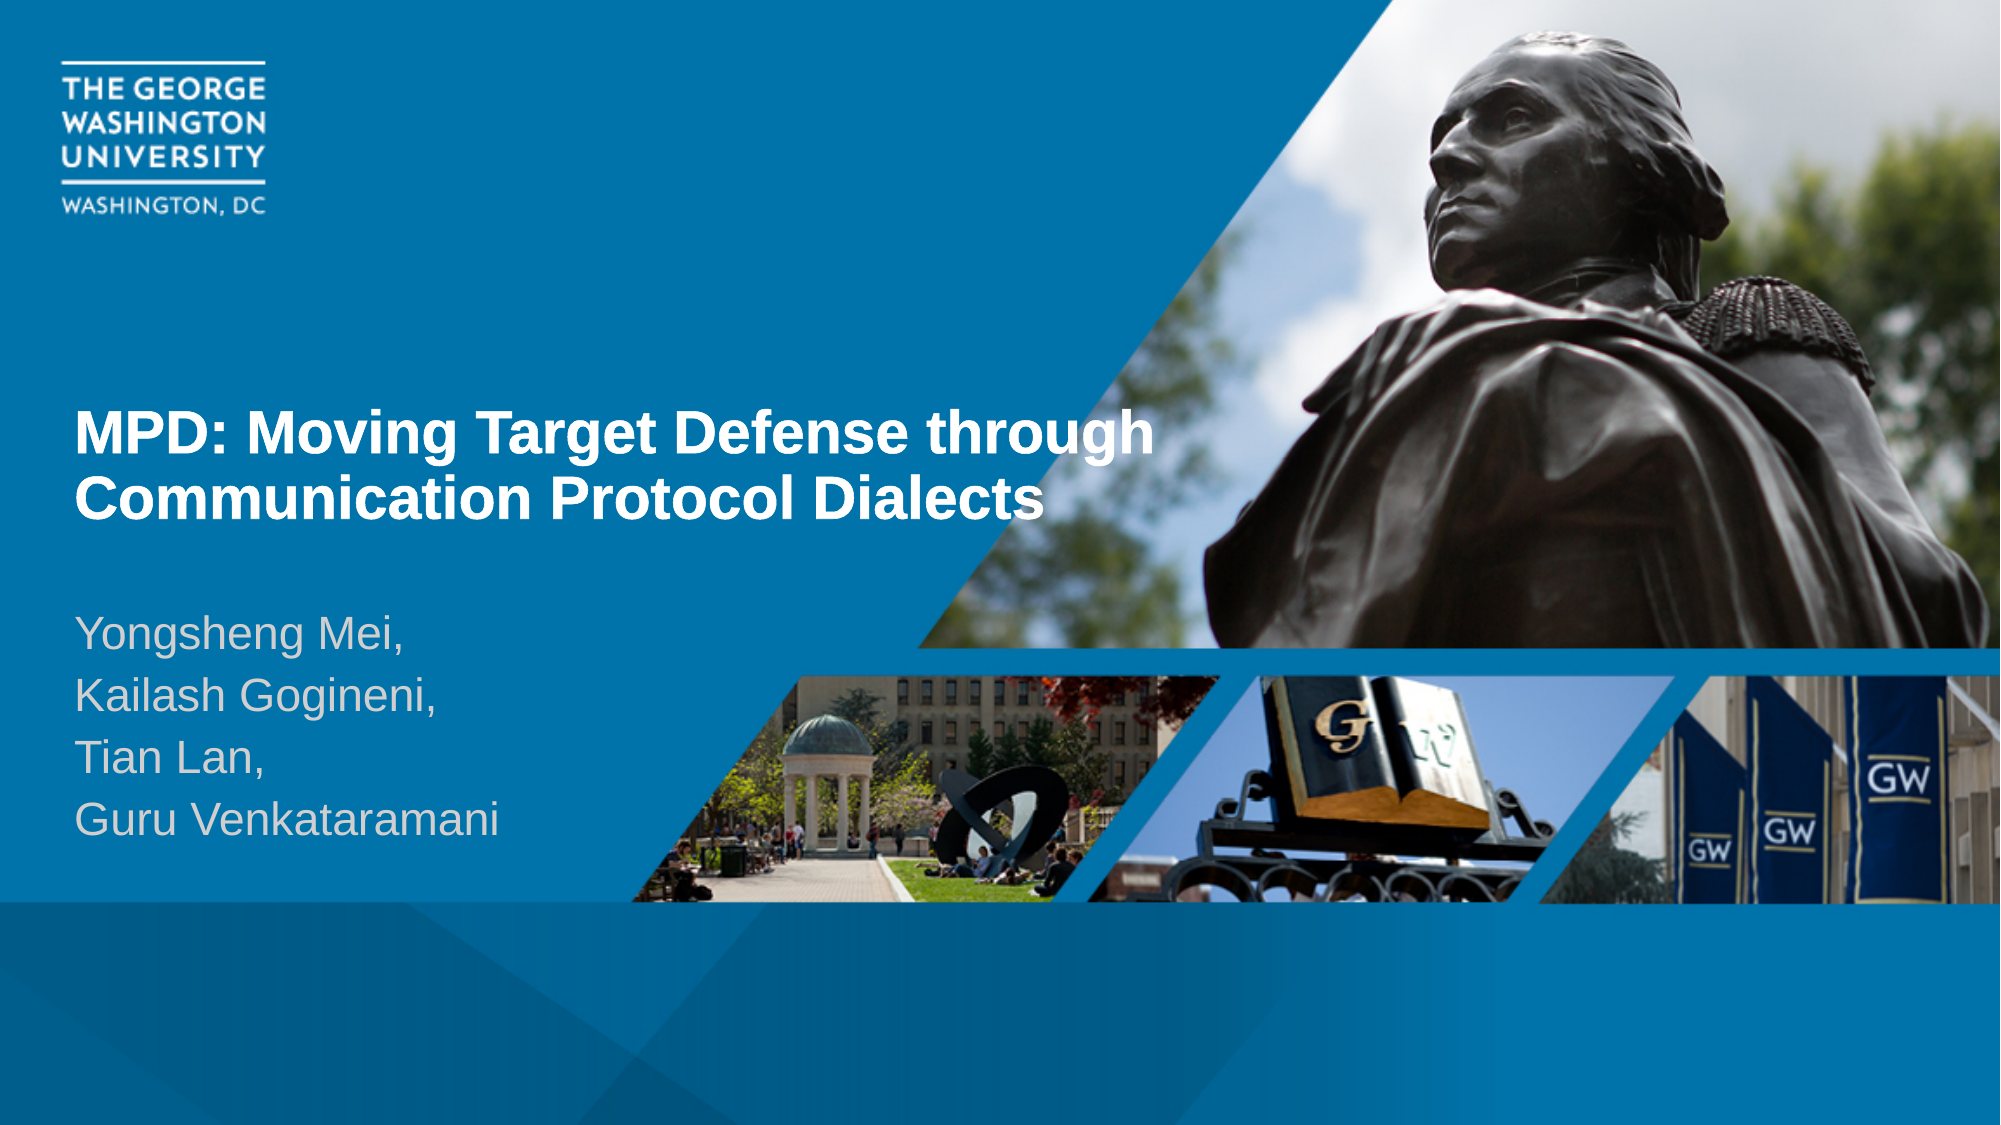

# MPD: Moving Target Defense through Communication Protocol Dialects
Yongsheng Mei,
Kailash Gogineni,
Tian Lan,
Guru Venkataramani